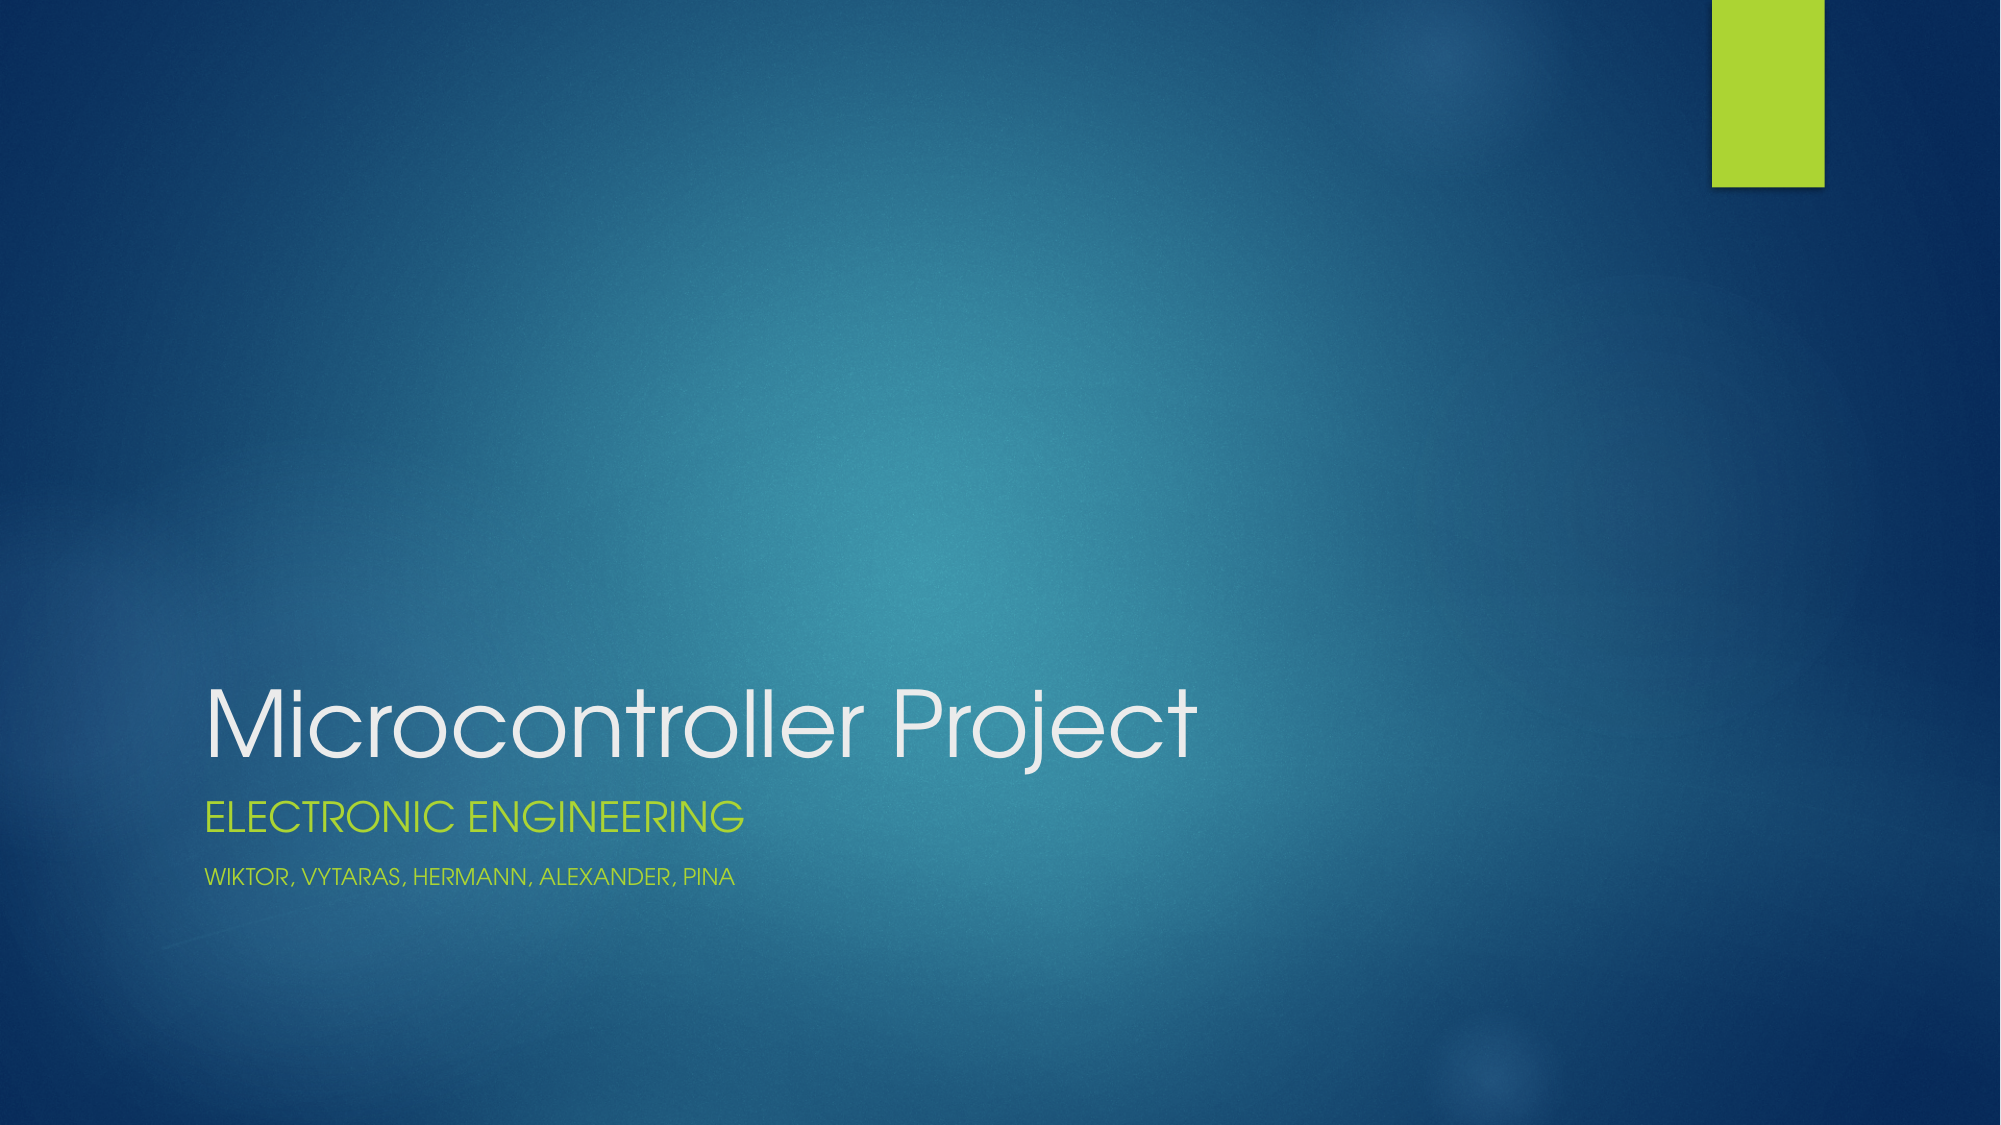

# Microcontroller Project
Electronic Engineering
Wiktor, Vytaras, HermaNn, Alexander, Pina